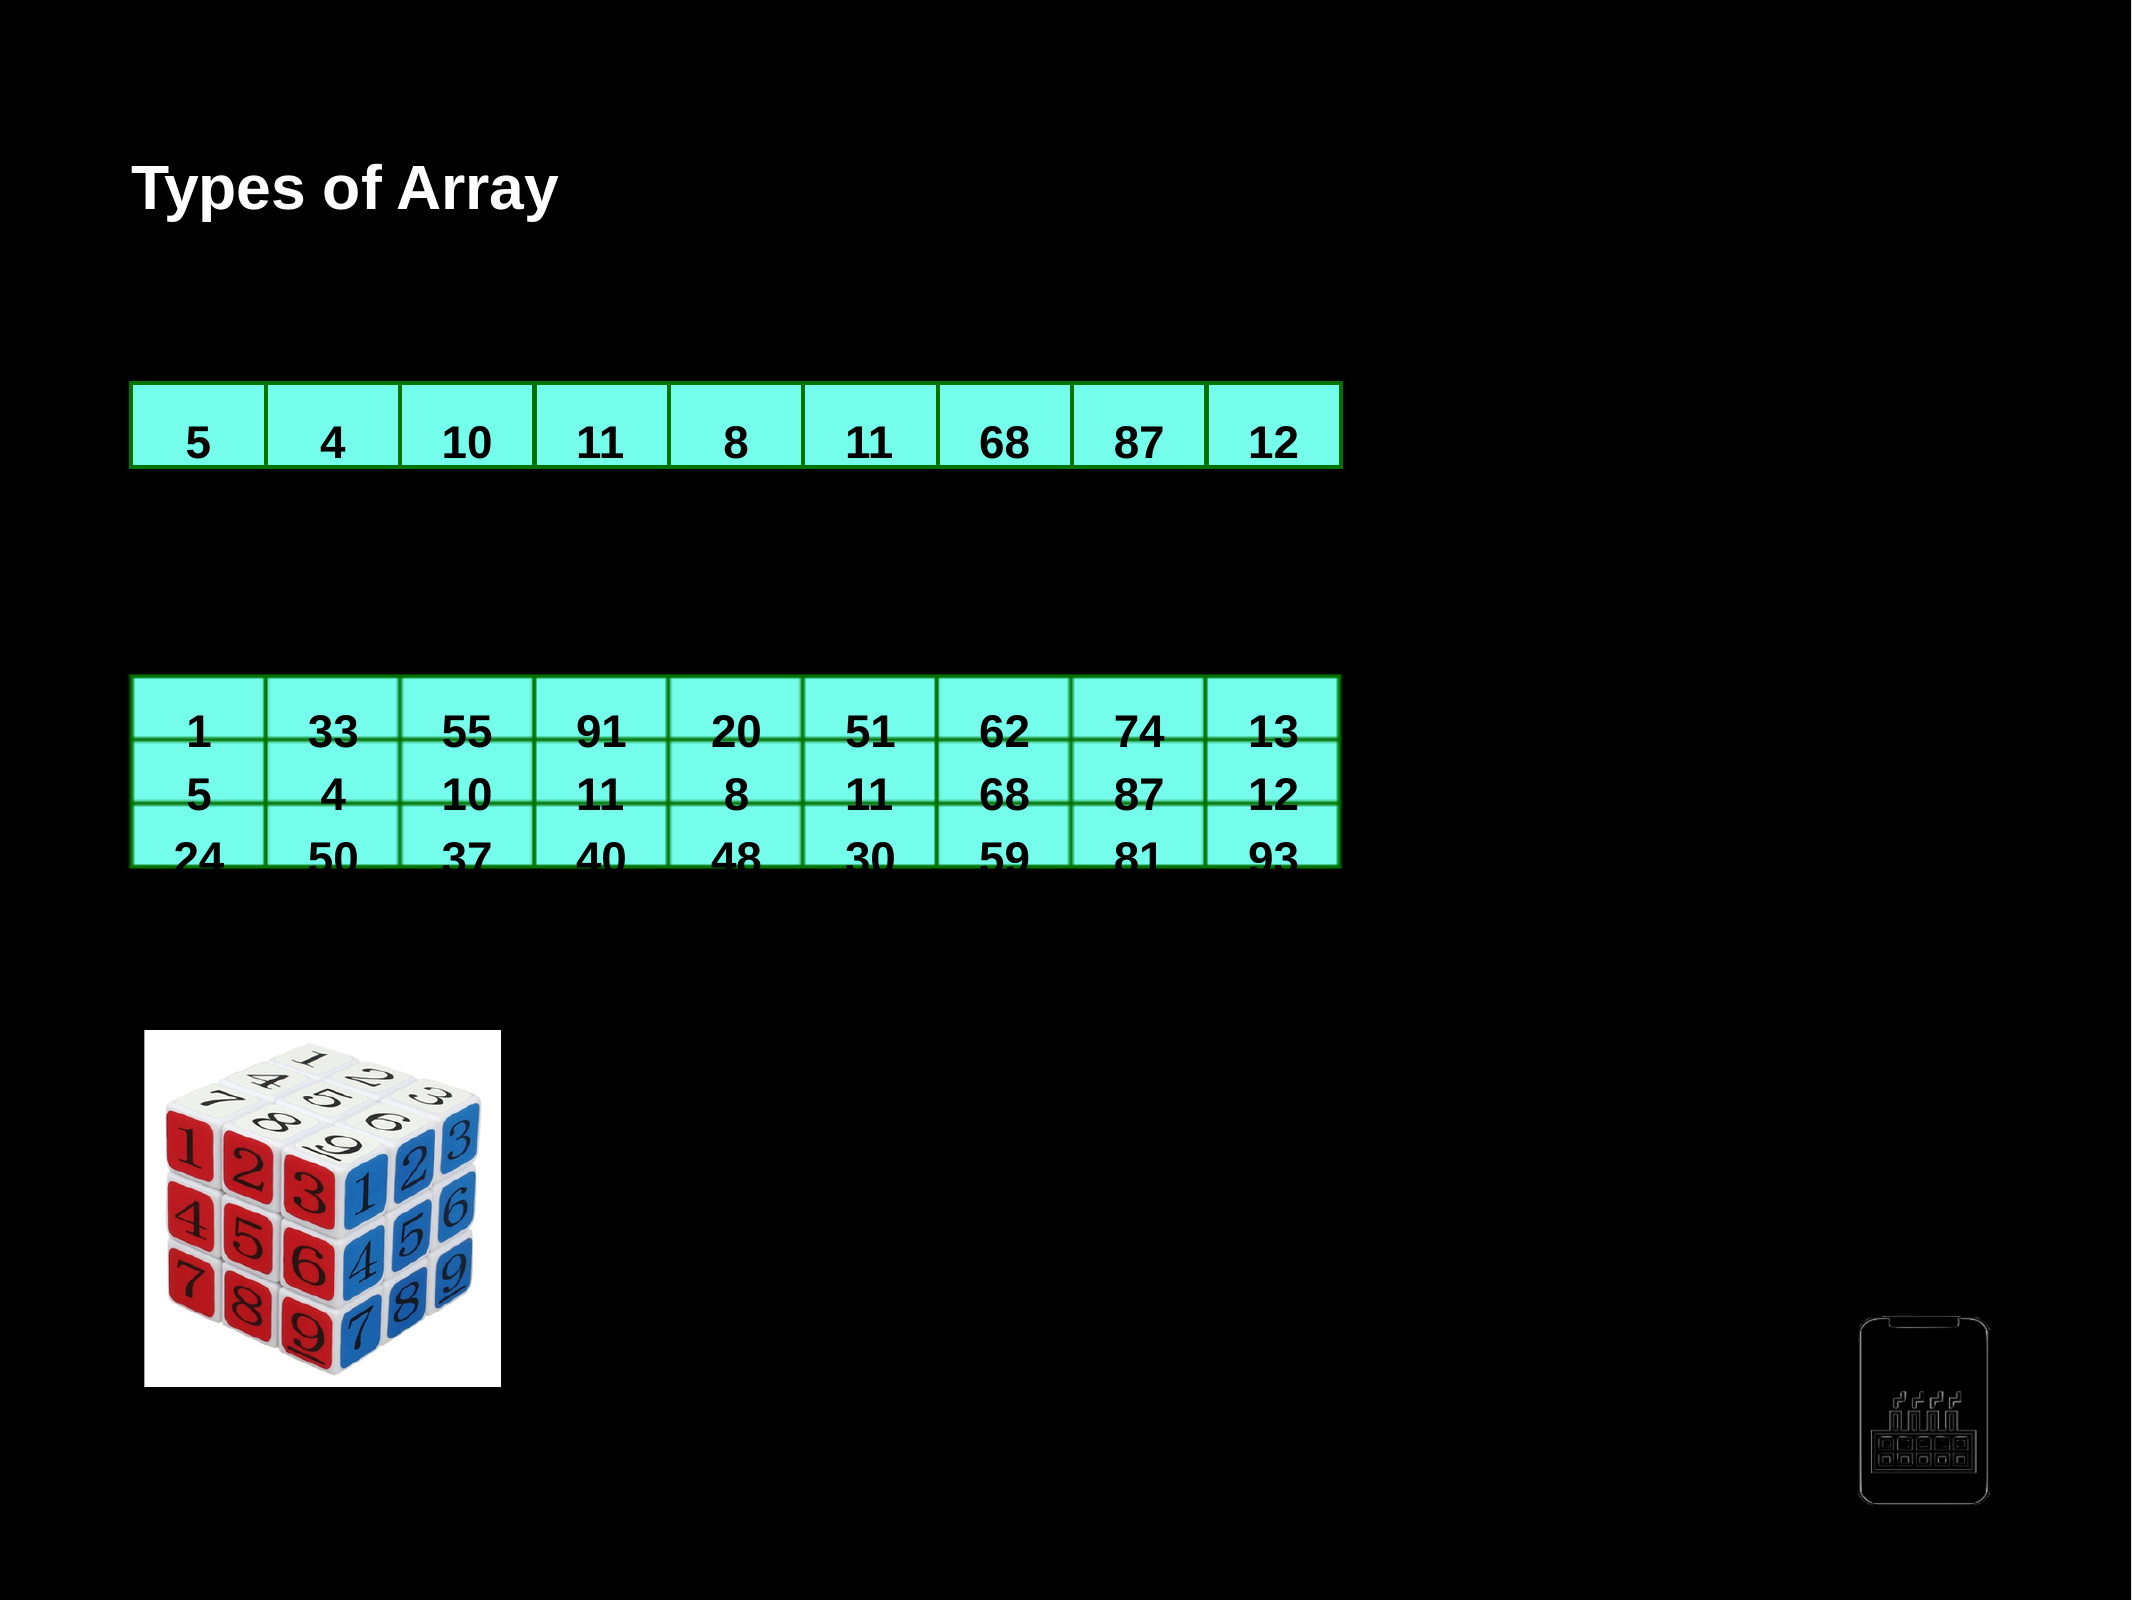

Types of Array
One dimensional array :

5
4
10
11
8
11
68
87
12
Two dimensional array

1 5 24
33 4 50
55 10 37
91 11 40
20 8 48
51 11 30
62 68 59
74 87 81
13 12 93
Three dimensional array

AppMillers
www.appmillers.com